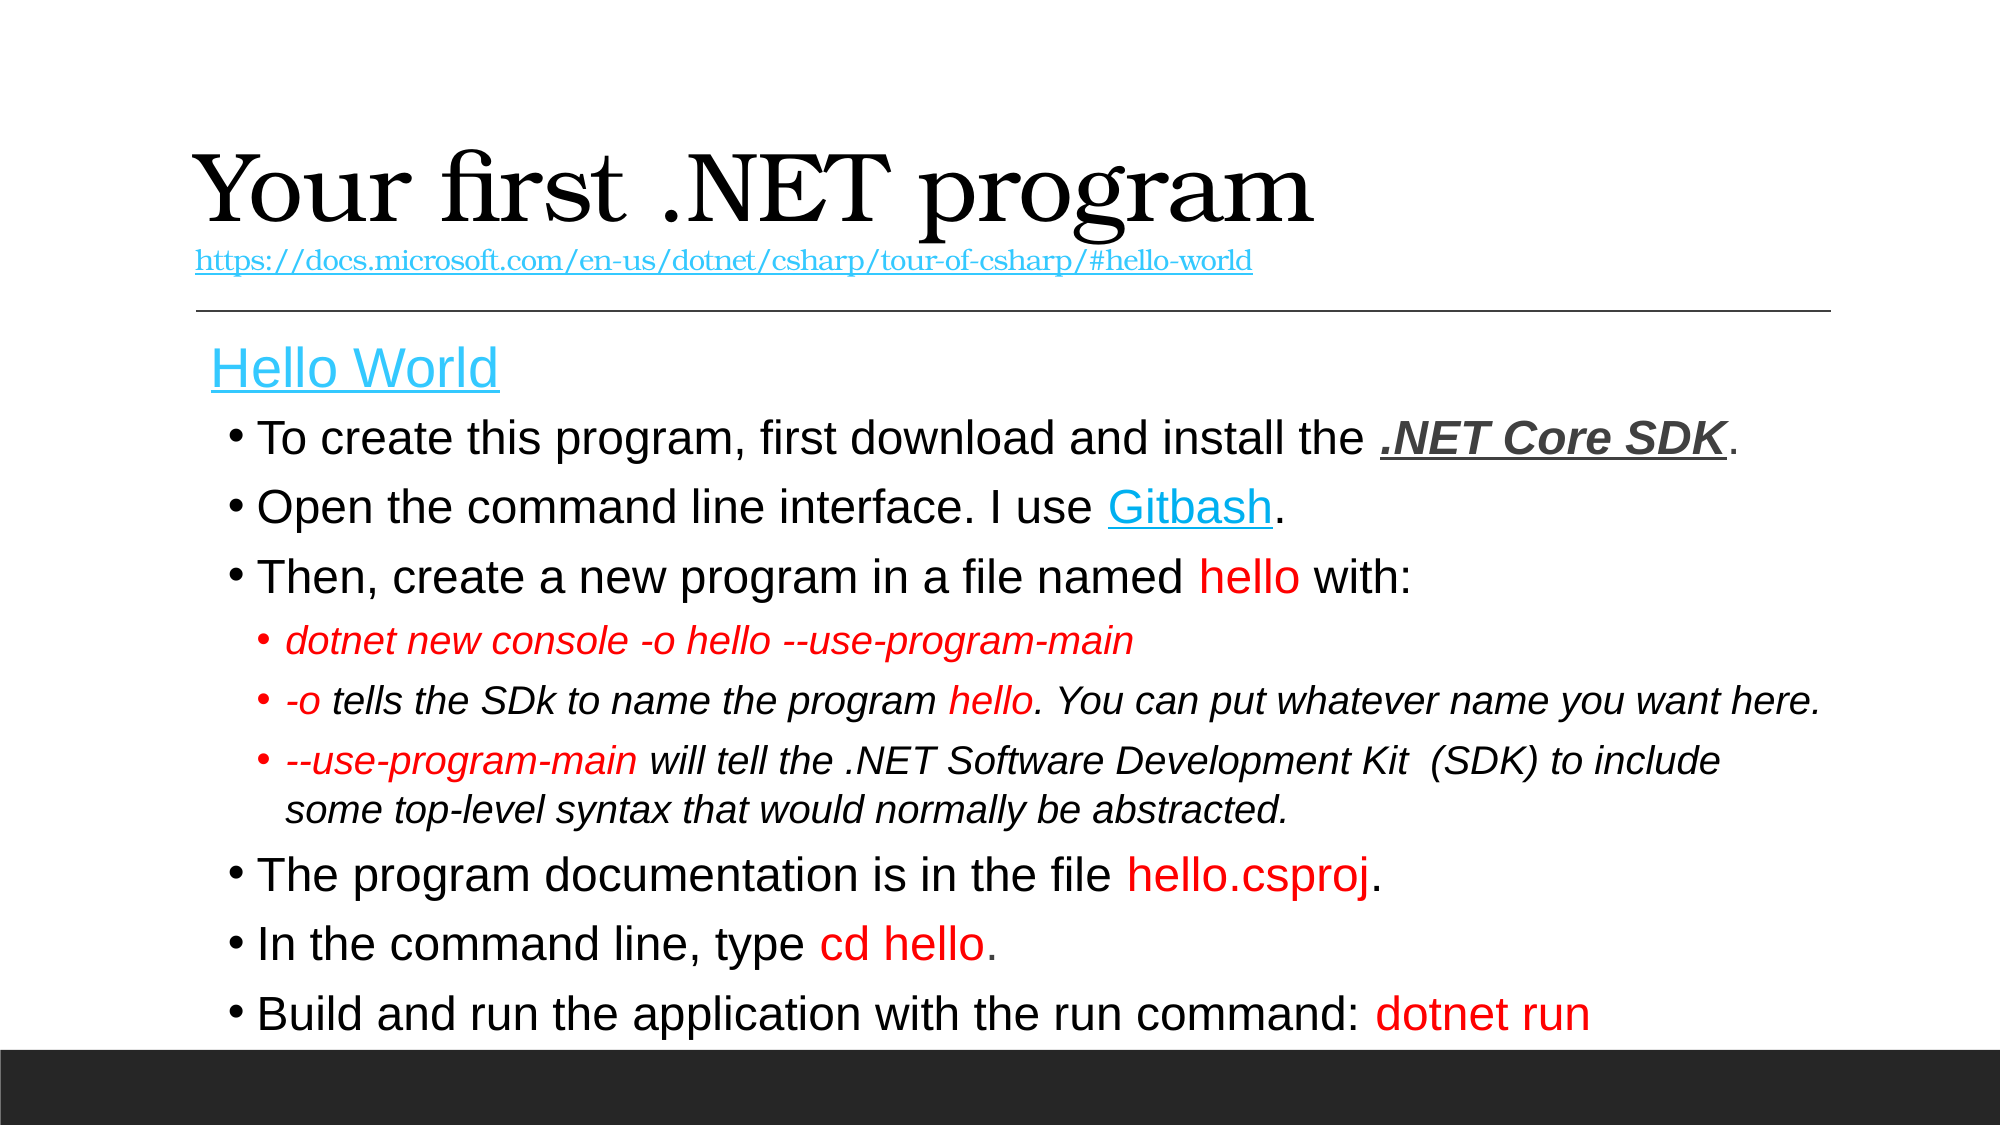

# Your first .NET program https://docs.microsoft.com/en-us/dotnet/csharp/tour-of-csharp/#hello-world
Hello World
To create this program, first download and install the .NET Core SDK.
Open the command line interface. I use Gitbash.
Then, create a new program in a file named hello with:
dotnet new console -o hello --use-program-main
-o tells the SDk to name the program hello. You can put whatever name you want here.
--use-program-main will tell the .NET Software Development Kit  (SDK) to include some top-level syntax that would normally be abstracted.
The program documentation is in the file hello.csproj.
In the command line, type cd hello.
Build and run the application with the run command: dotnet run